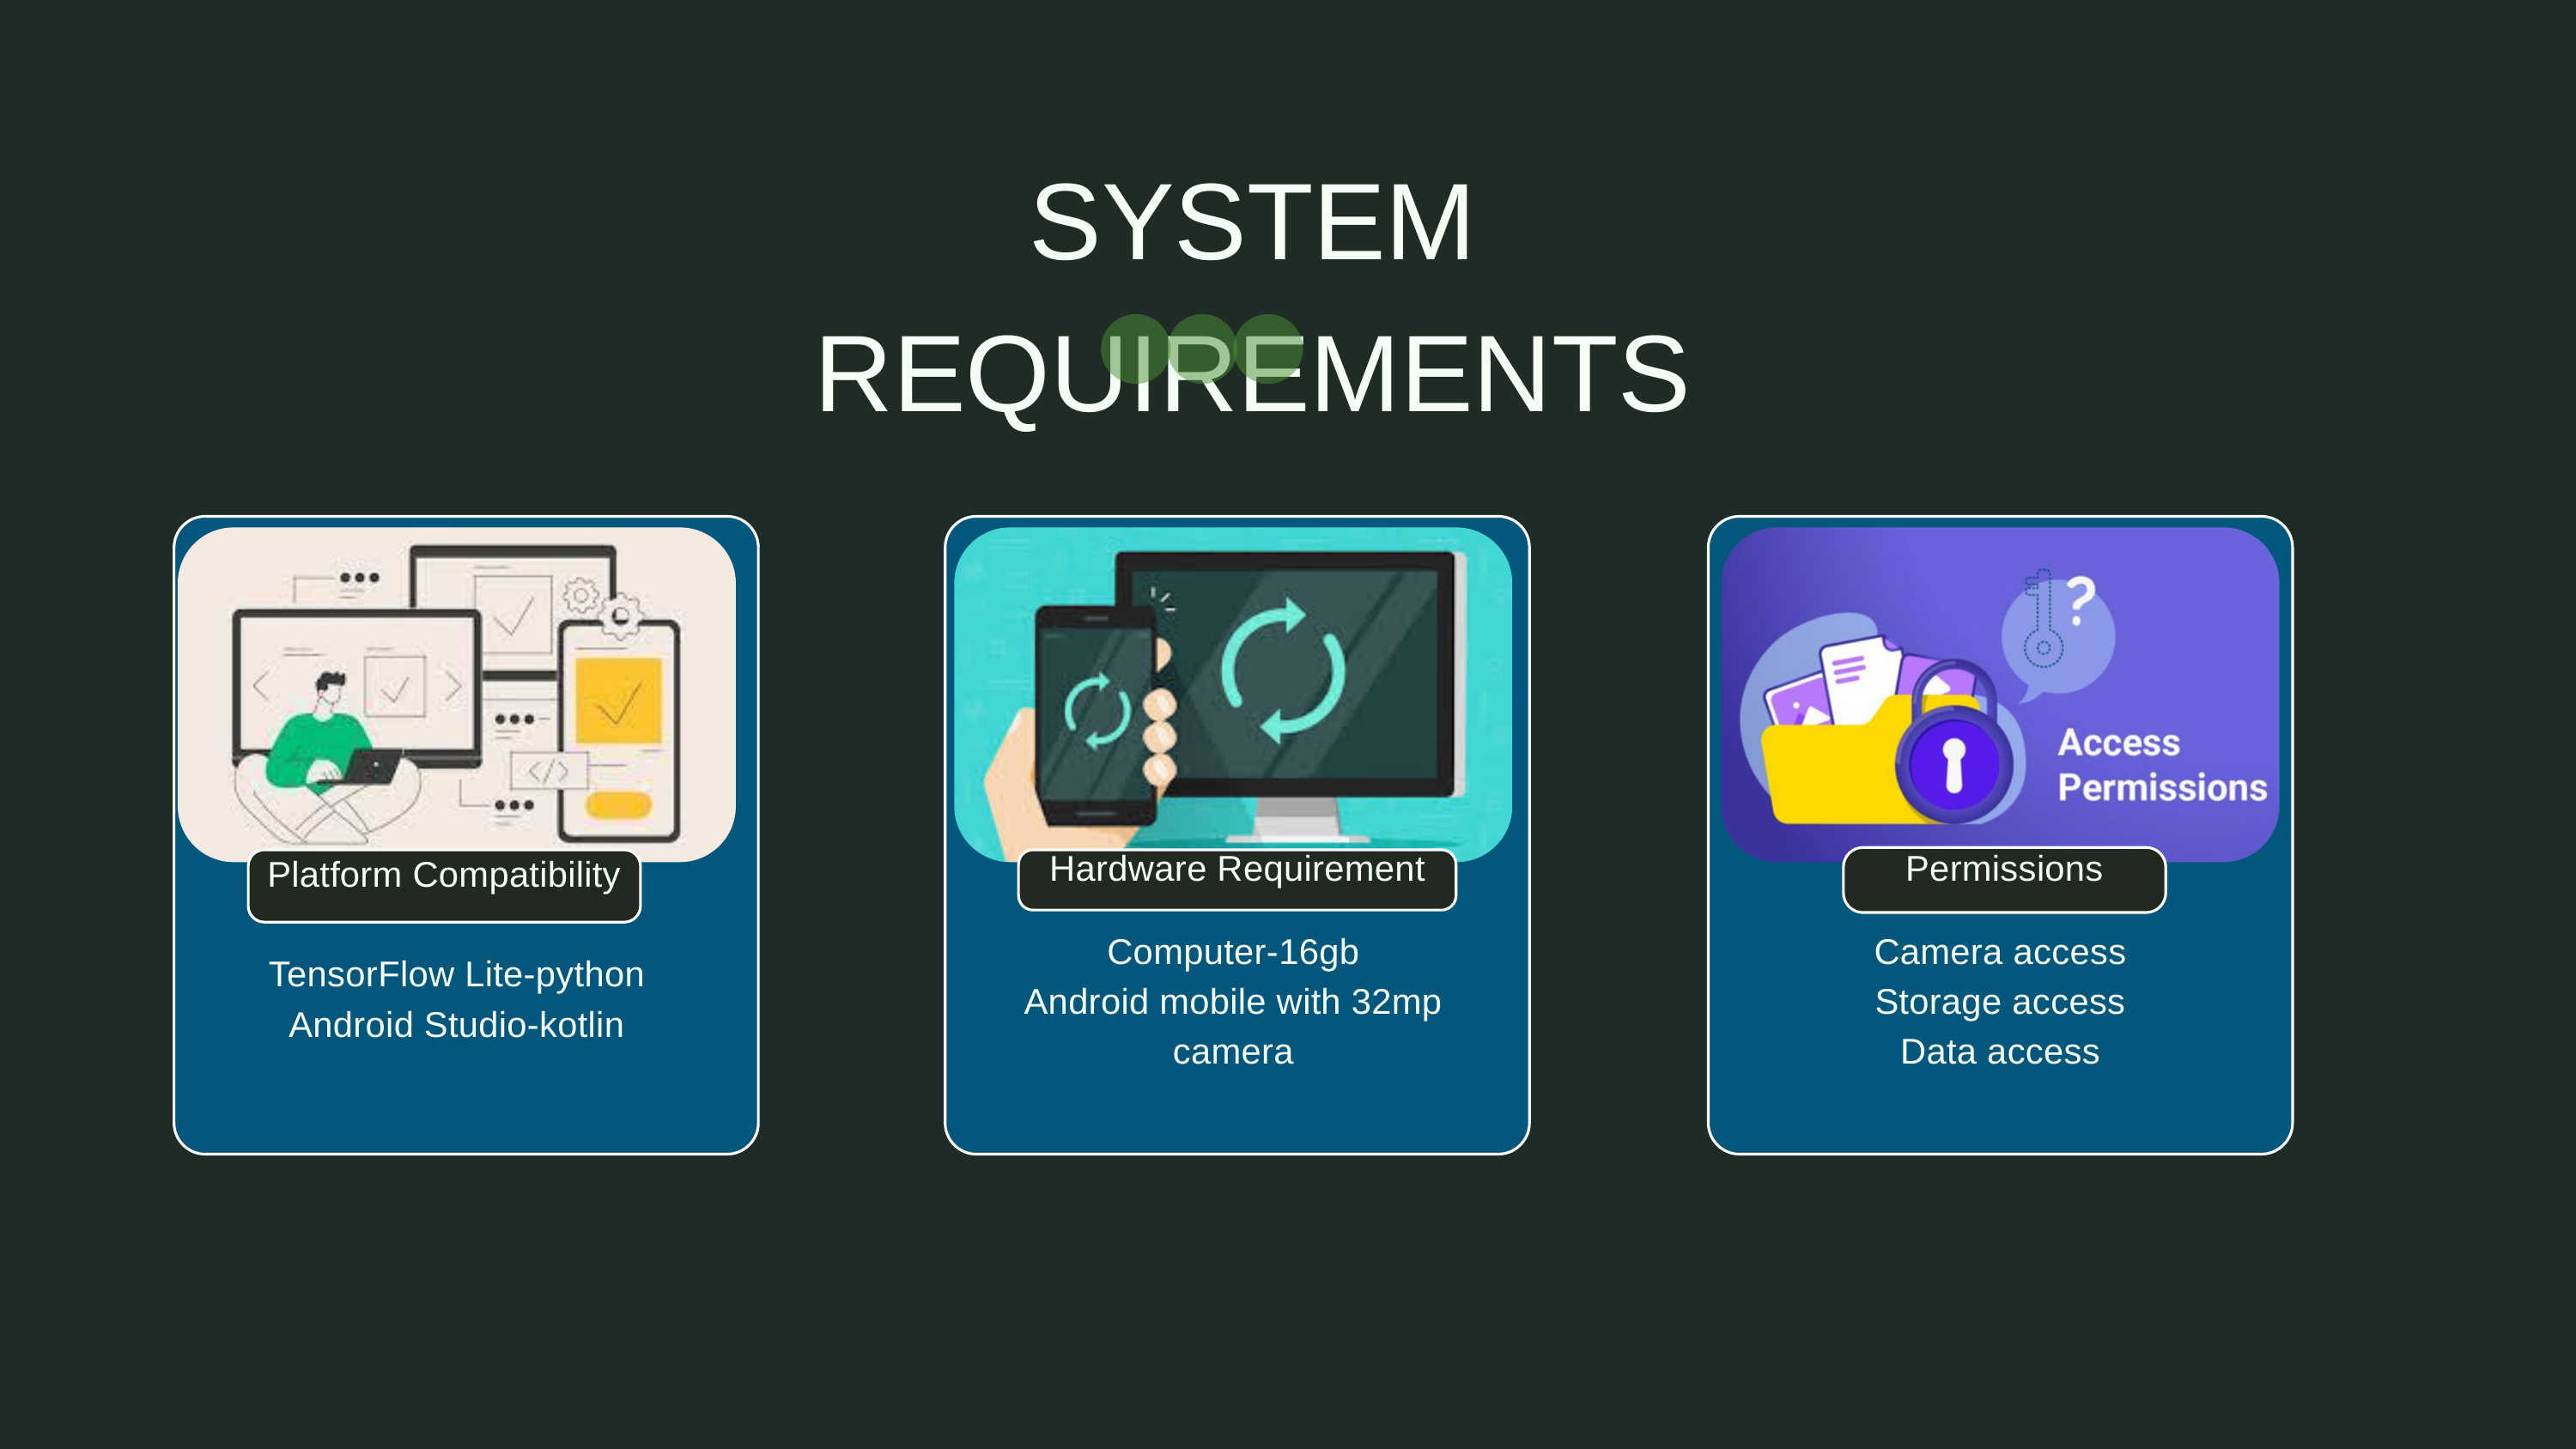

SYSTEM REQUIREMENTS

Permissions

Platform Compatibility

Hardware Requirement
Computer-16gb
Android mobile with 32mp camera
Camera access
Storage access
Data access
TensorFlow Lite-python
Android Studio-kotlin